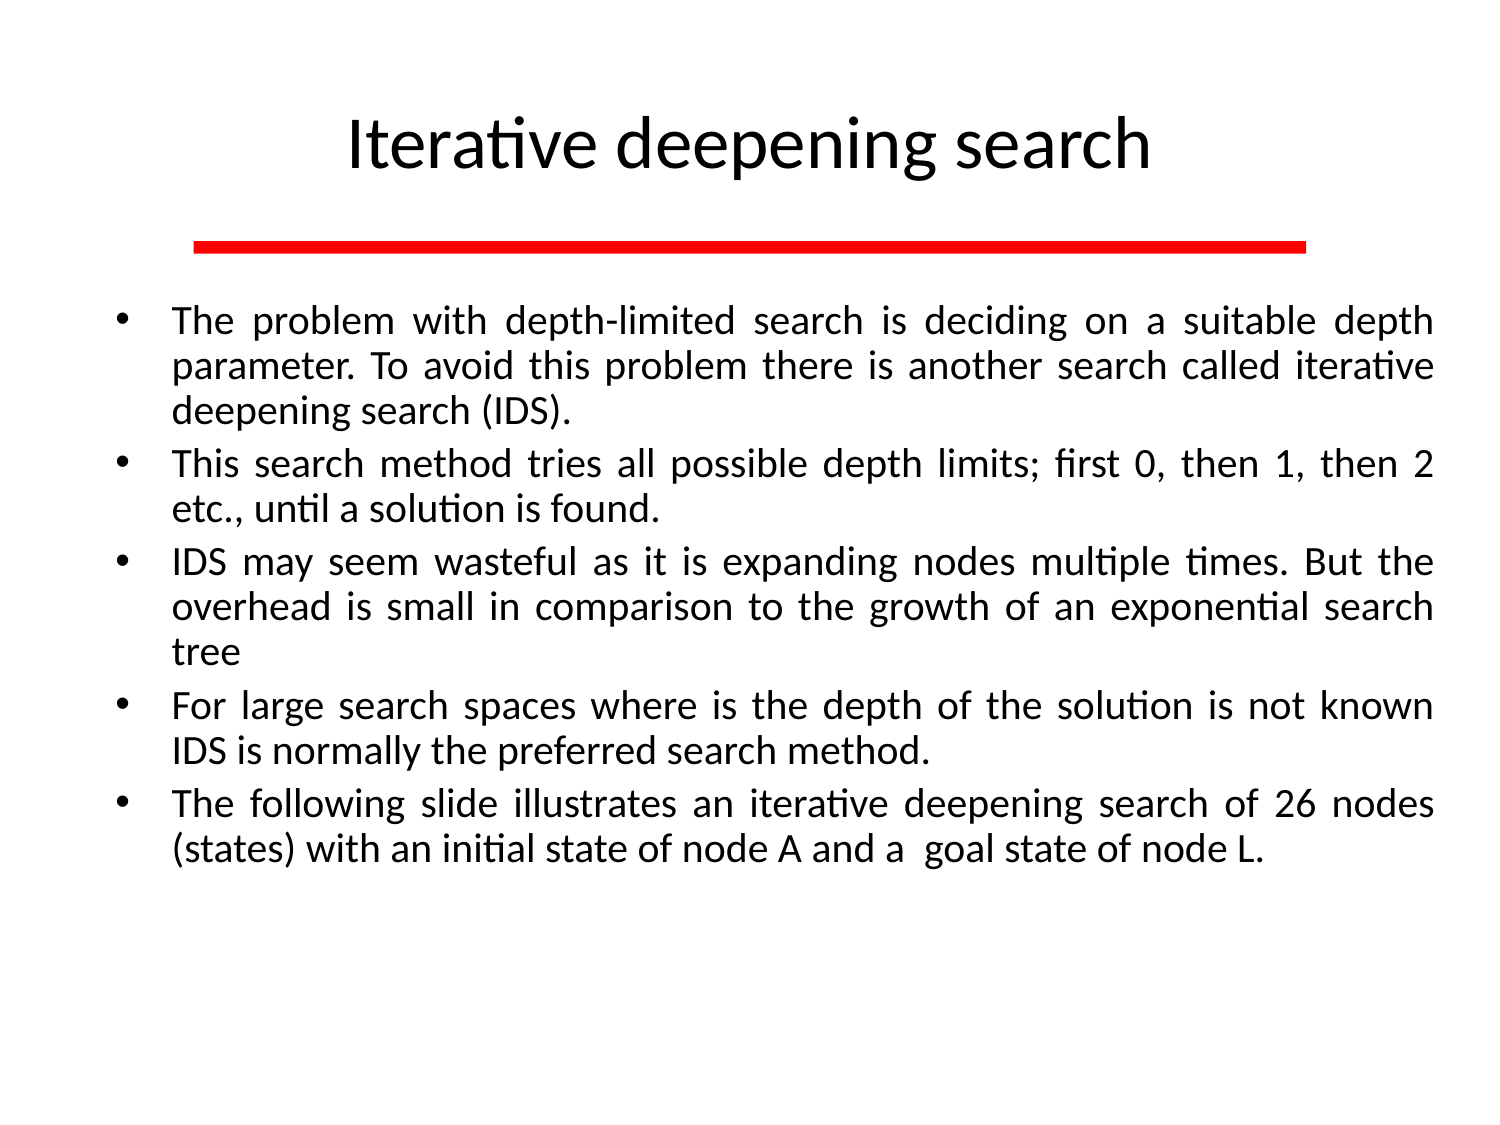

# Iterative deepening search

The problem with depth-limited search is deciding on a suitable depth parameter. To avoid this problem there is another search called iterative deepening search (IDS).
This search method tries all possible depth limits; first 0, then 1, then 2 etc., until a solution is found.
IDS may seem wasteful as it is expanding nodes multiple times. But the overhead is small in comparison to the growth of an exponential search tree
For large search spaces where is the depth of the solution is not known IDS is normally the preferred search method.
The following slide illustrates an iterative deepening search of 26 nodes (states) with an initial state of node A and a  goal state of node L.